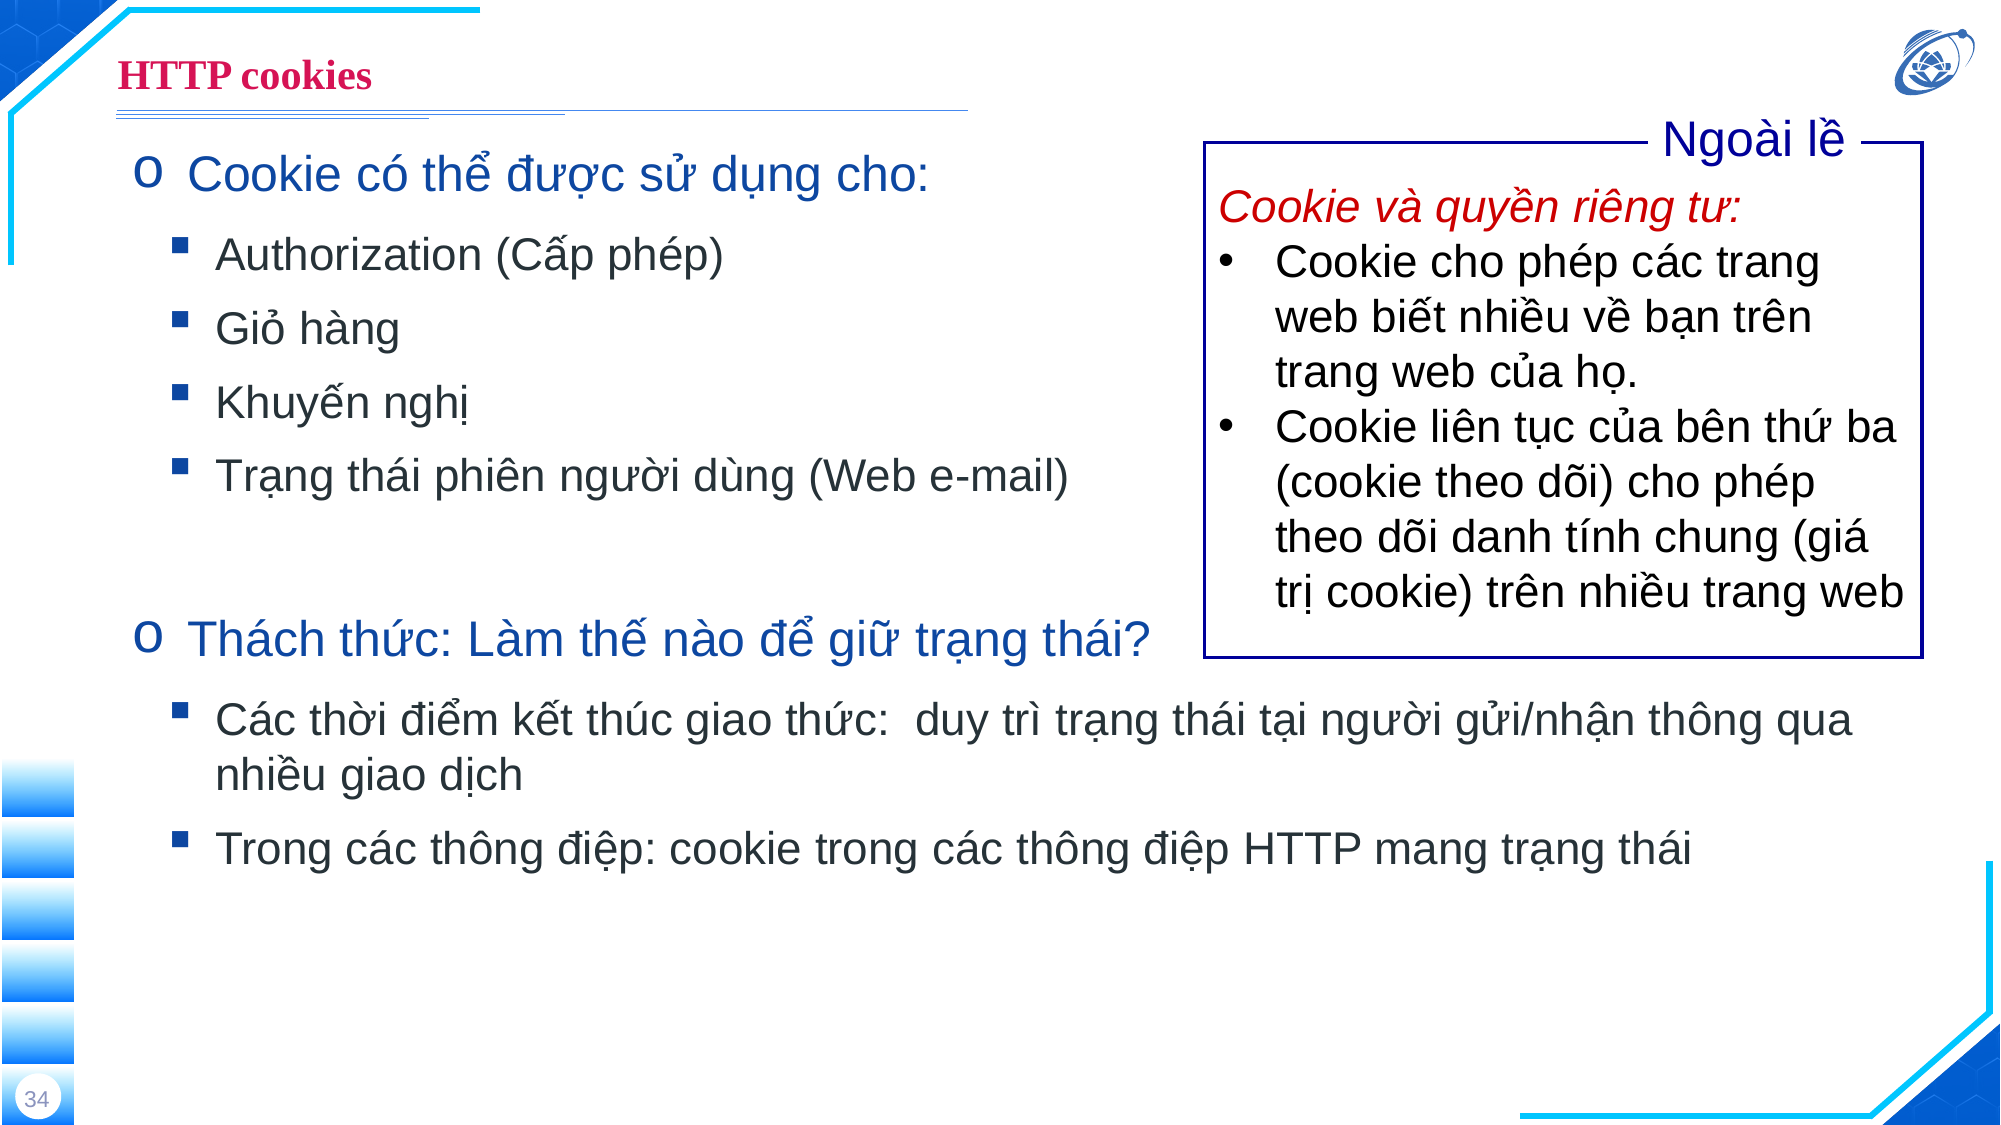

# HTTP cookies
Ngoài lề
Cookie có thể được sử dụng cho:
Authorization (Cấp phép)
Giỏ hàng
Khuyến nghị
Trạng thái phiên người dùng (Web e-mail)

Thách thức: Làm thế nào để giữ trạng thái?
Các thời điểm kết thúc giao thức:  duy trì trạng thái tại người gửi/nhận thông qua nhiều giao dịch
Trong các thông điệp: cookie trong các thông điệp HTTP mang trạng thái

Cookie và quyền riêng tư:
Cookie cho phép các trang web biết nhiều về bạn trên trang web của họ.
Cookie liên tục của bên thứ ba (cookie theo dõi) cho phép theo dõi danh tính chung (giá trị cookie) trên nhiều trang web
34